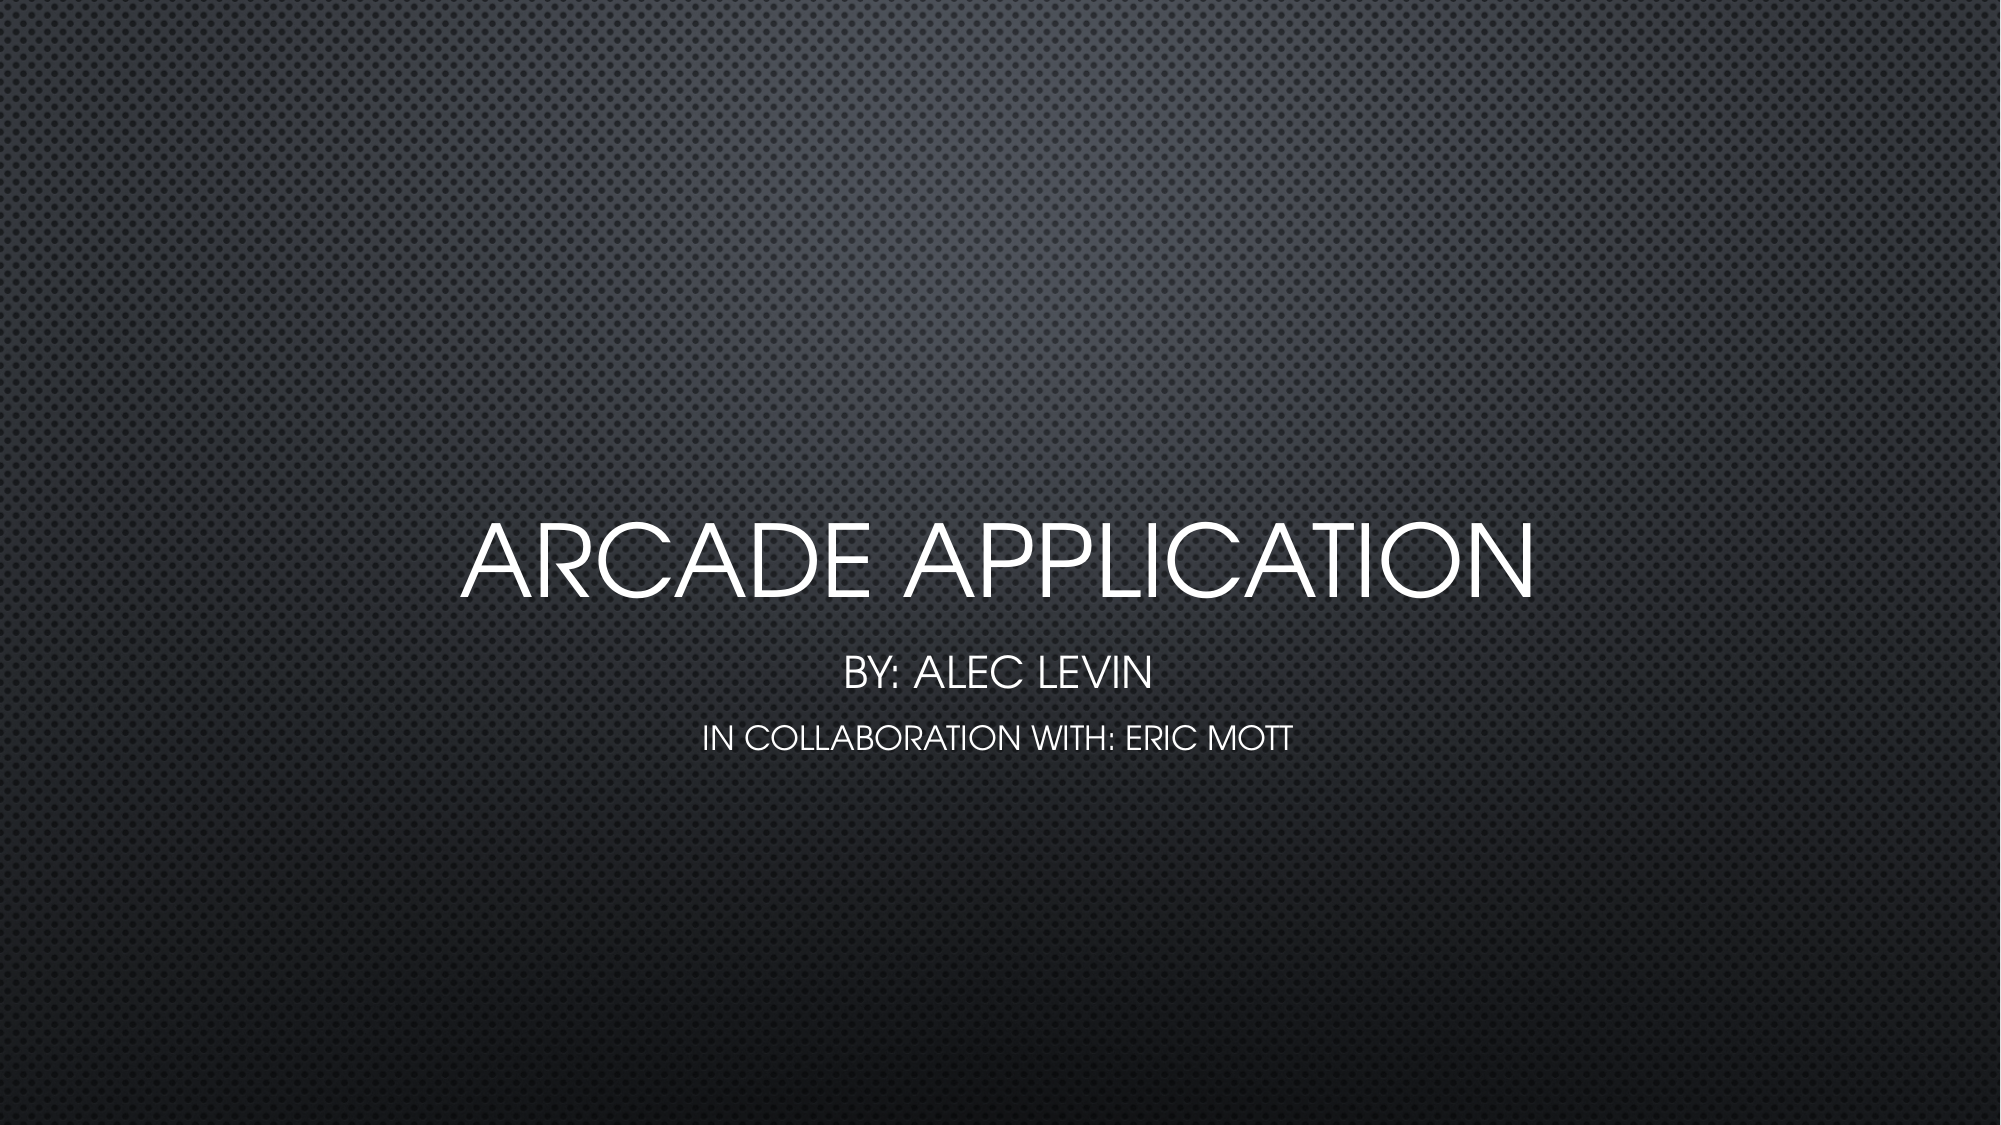

# Arcade Application
By: Alec Levin
in collaboration with: Eric Mott